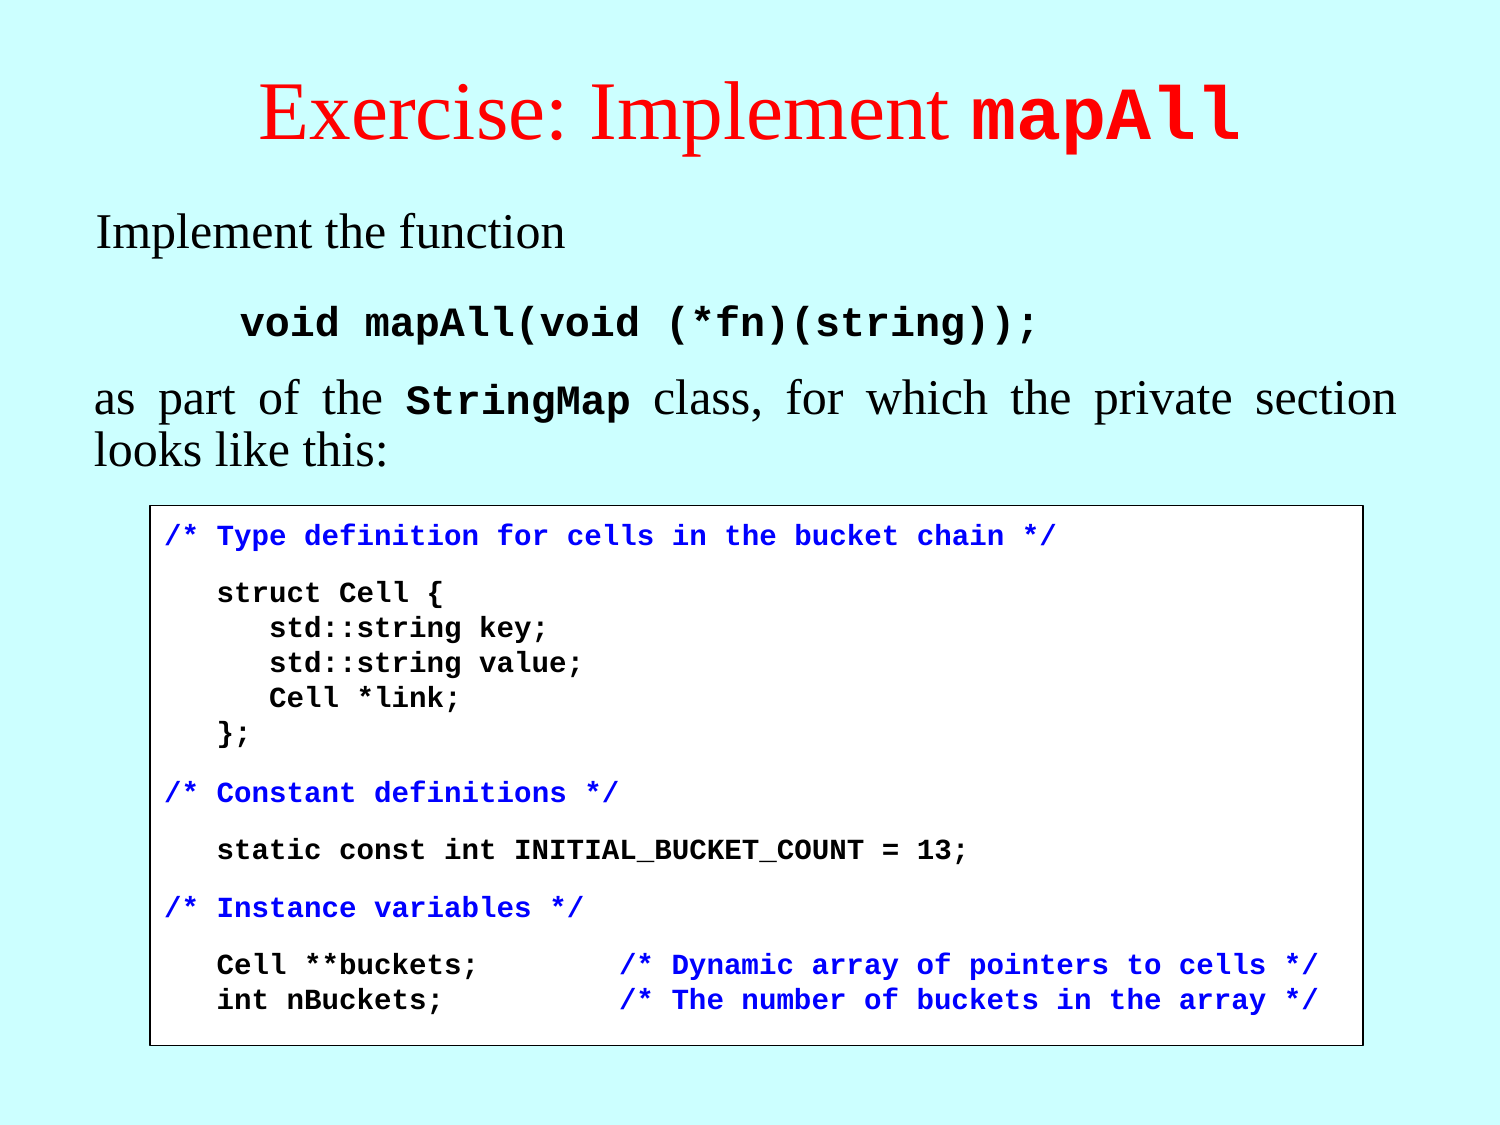

# Exercise: Implement mapAll
Implement the function
void mapAll(void (*fn)(string));
as part of the StringMap class, for which the private section looks like this:

/* Type definition for cells in the bucket chain */

   struct Cell {
      std::string key;
      std::string value;
      Cell *link;
   };

/* Constant definitions */

   static const int INITIAL_BUCKET_COUNT = 13;

/* Instance variables */

   Cell **buckets;        /* Dynamic array of pointers to cells */
   int nBuckets;          /* The number of buckets in the array */